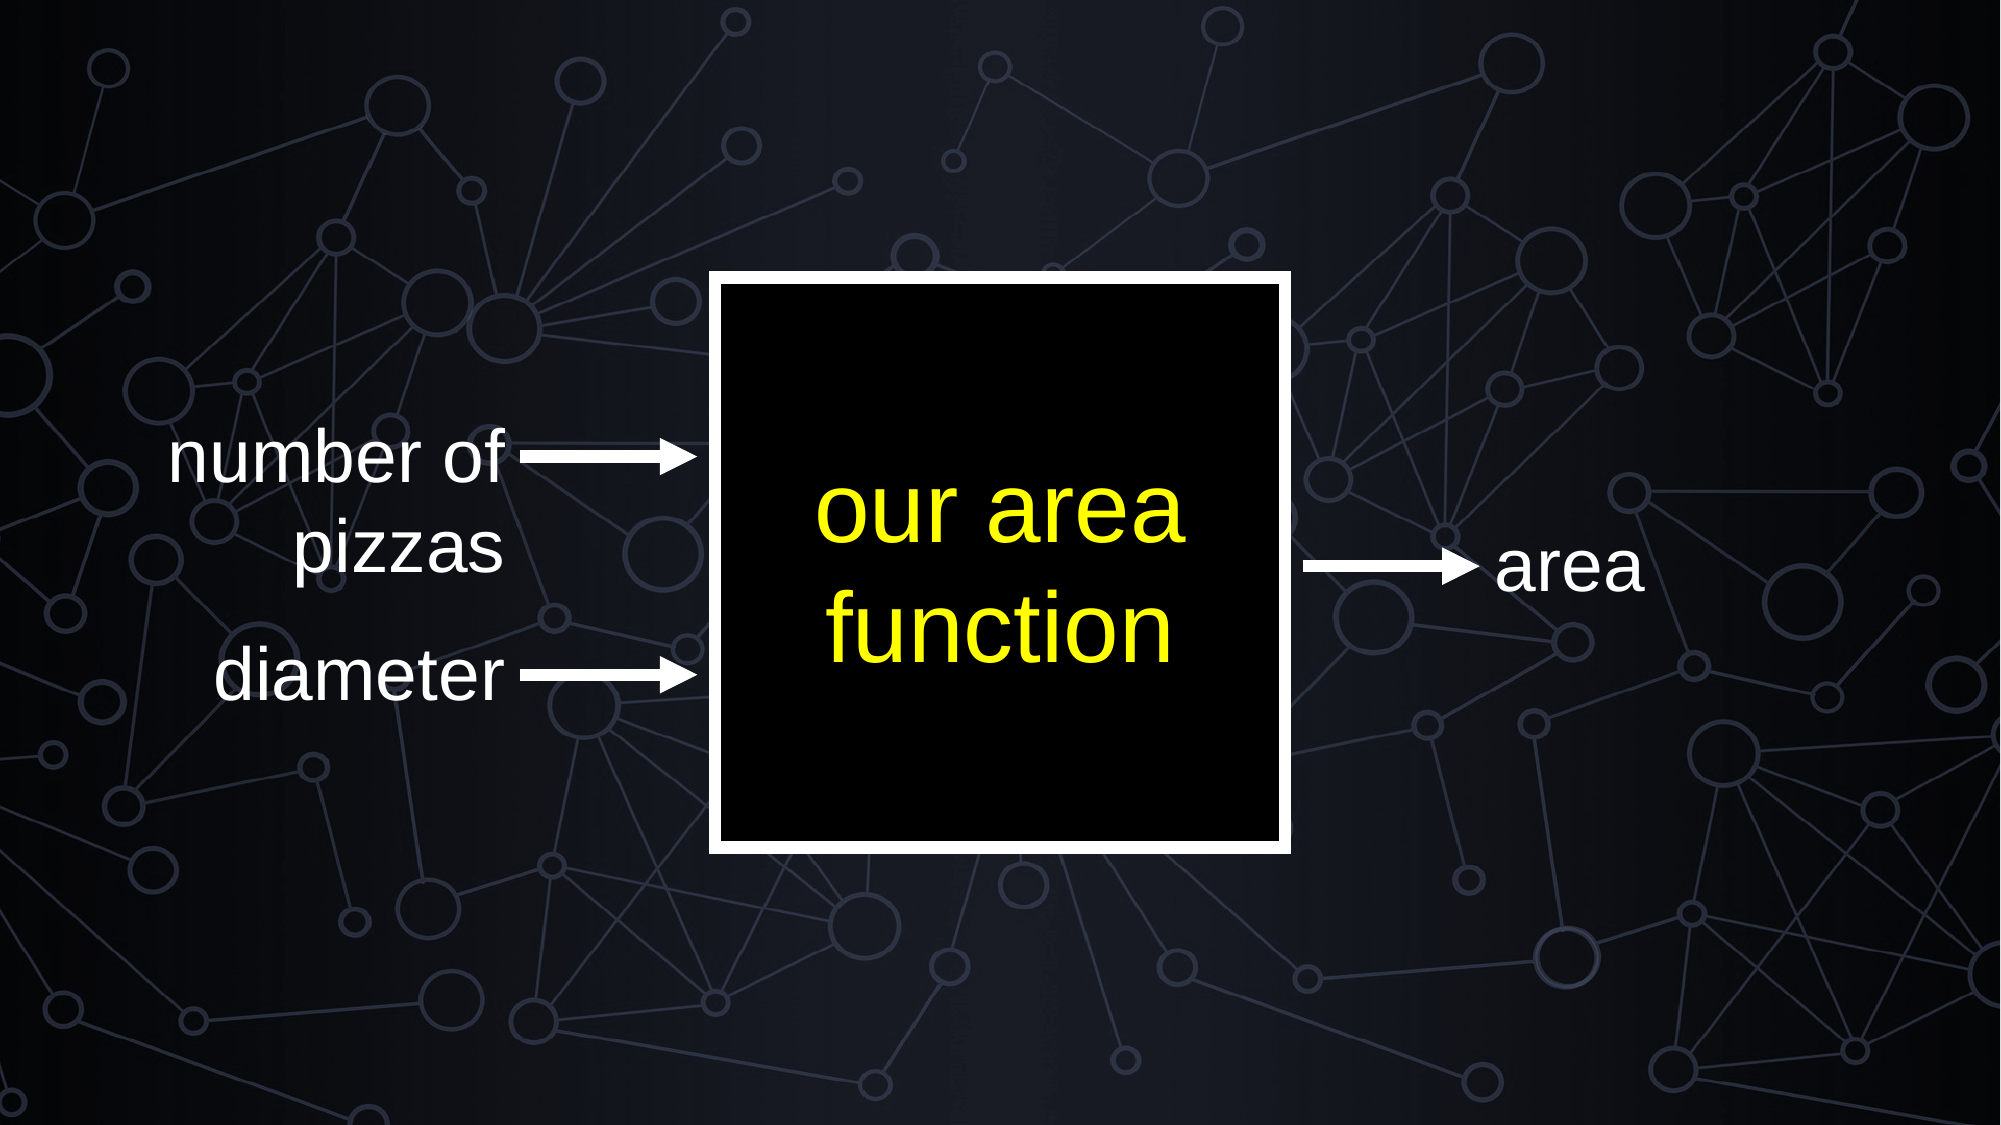

number of pizzas
diameter
our area function
area